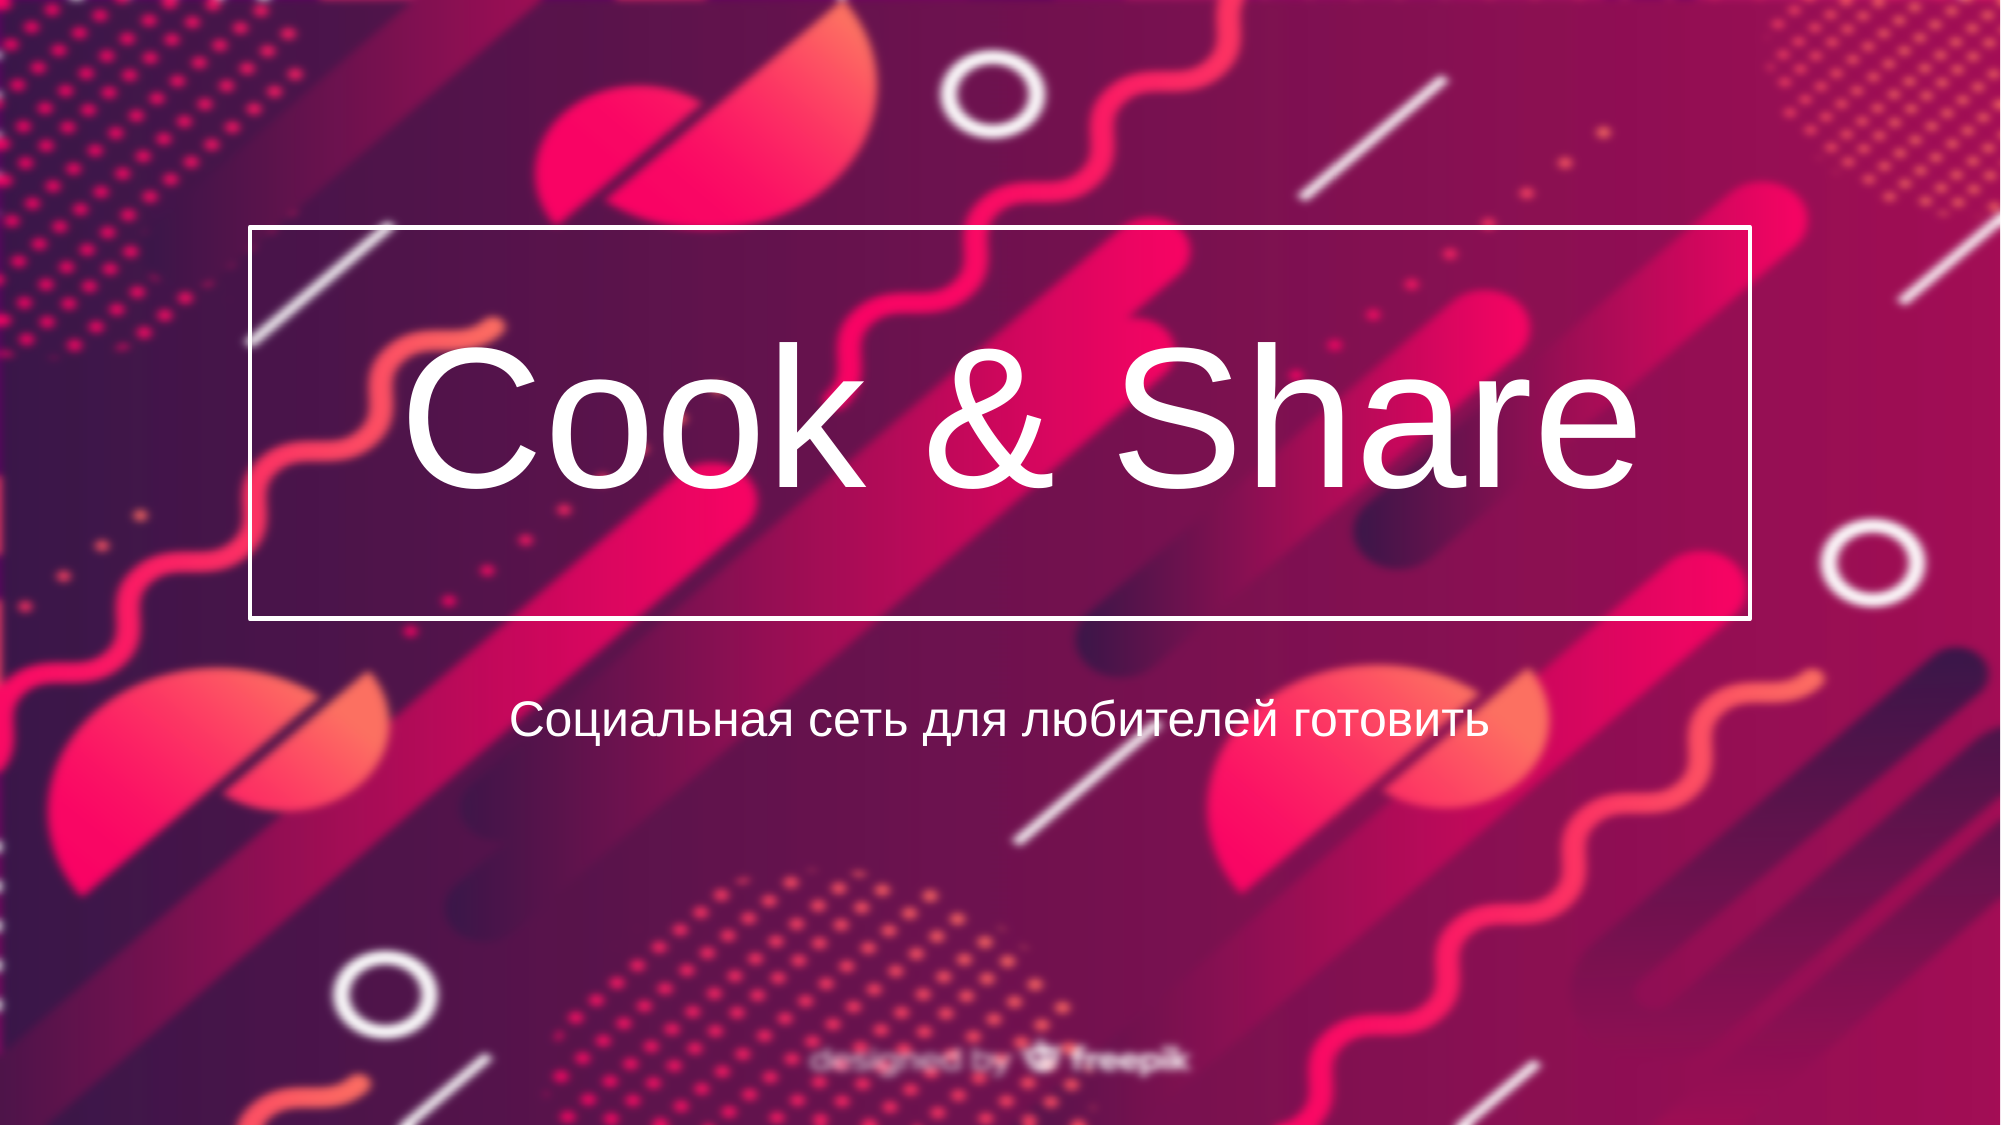

# Cook & Share
Социальная сеть для любителей готовить